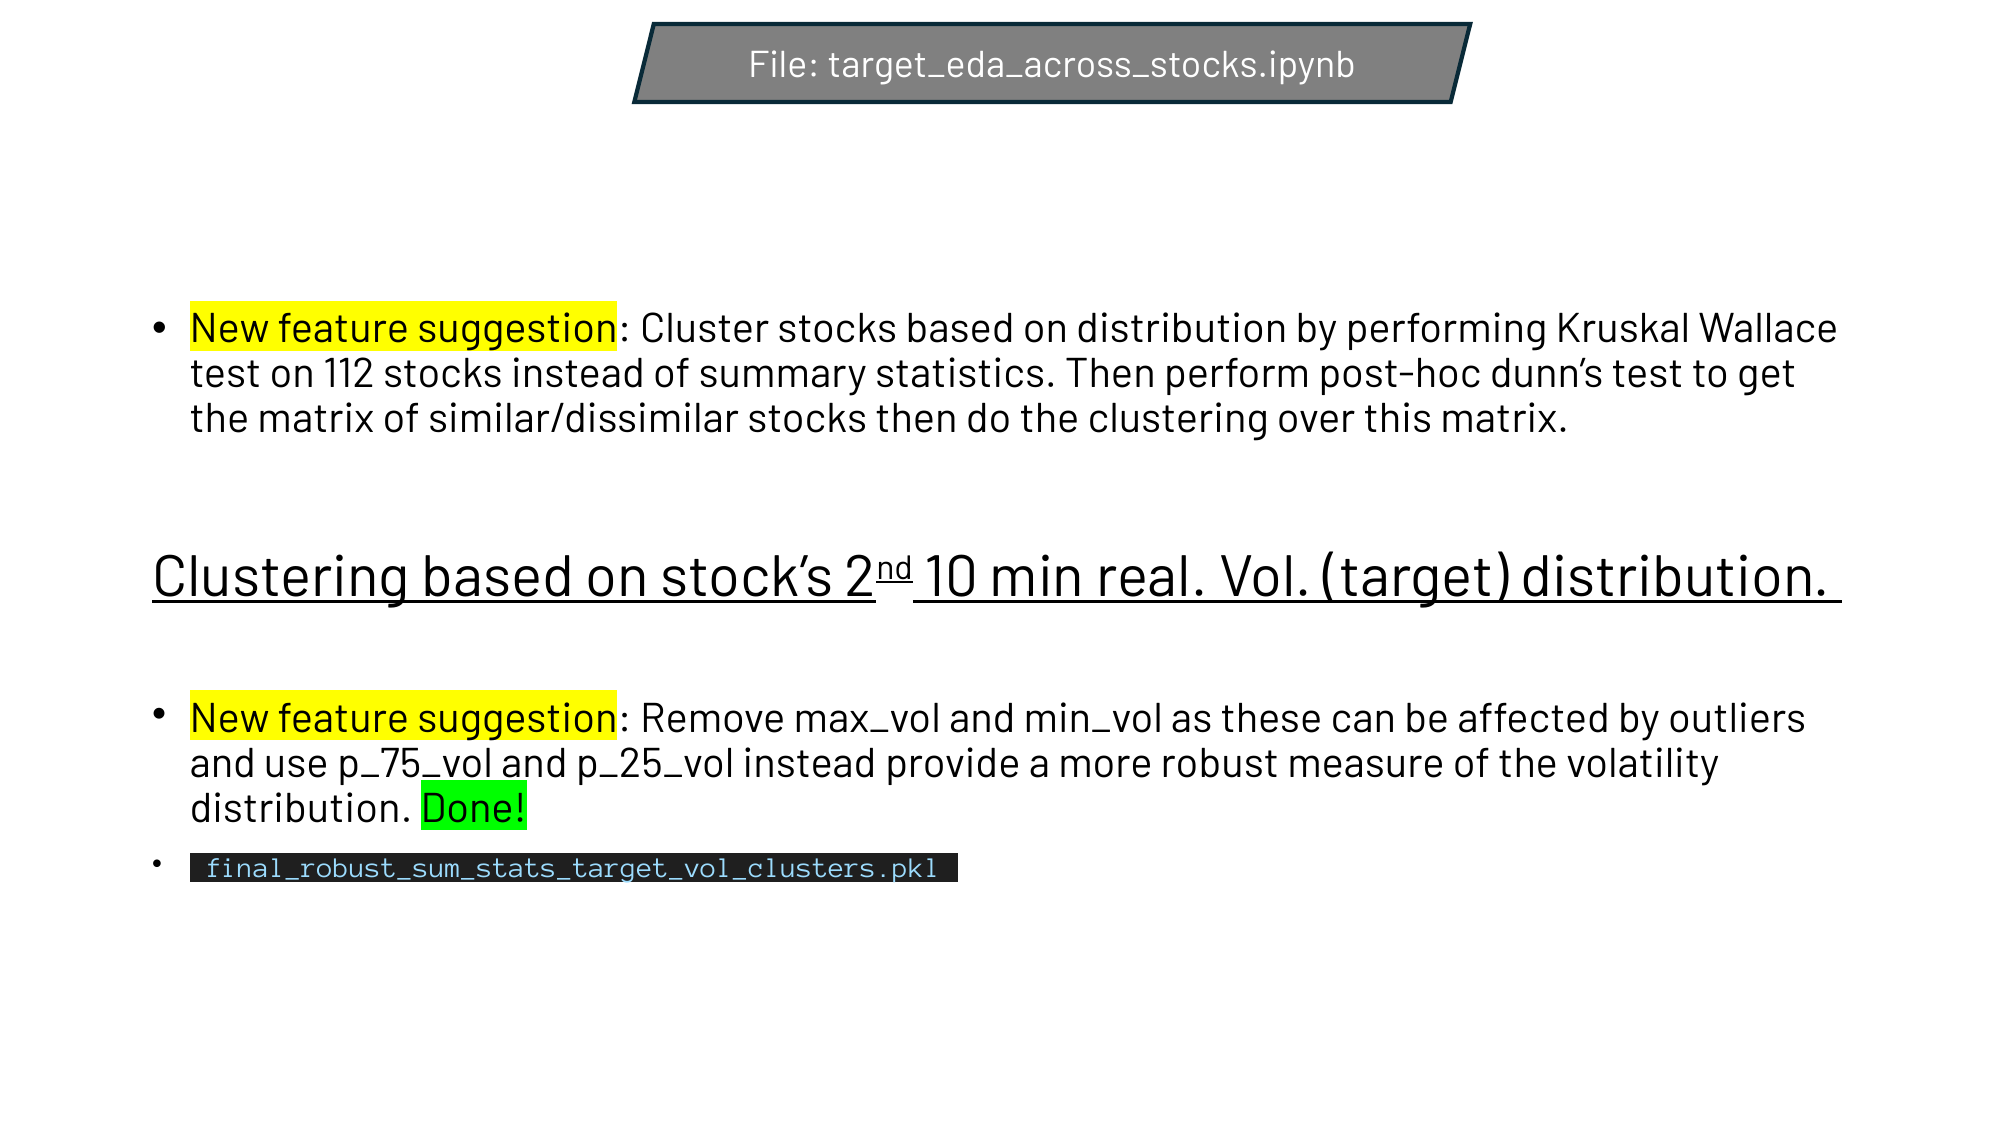

File: target_eda_across_stocks.ipynb
#
New feature suggestion: Cluster stocks based on distribution by performing Kruskal Wallace test on 112 stocks instead of summary statistics. Then perform post-hoc dunn’s test to get the matrix of similar/dissimilar stocks then do the clustering over this matrix.

Clustering based on stock’s 2nd 10 min real. Vol. (target) distribution.

New feature suggestion: Remove max_vol and min_vol as these can be affected by outliers and use p_75_vol and p_25_vol instead provide a more robust measure of the volatility distribution. Done!
 final_robust_sum_stats_target_vol_clusters.pkl